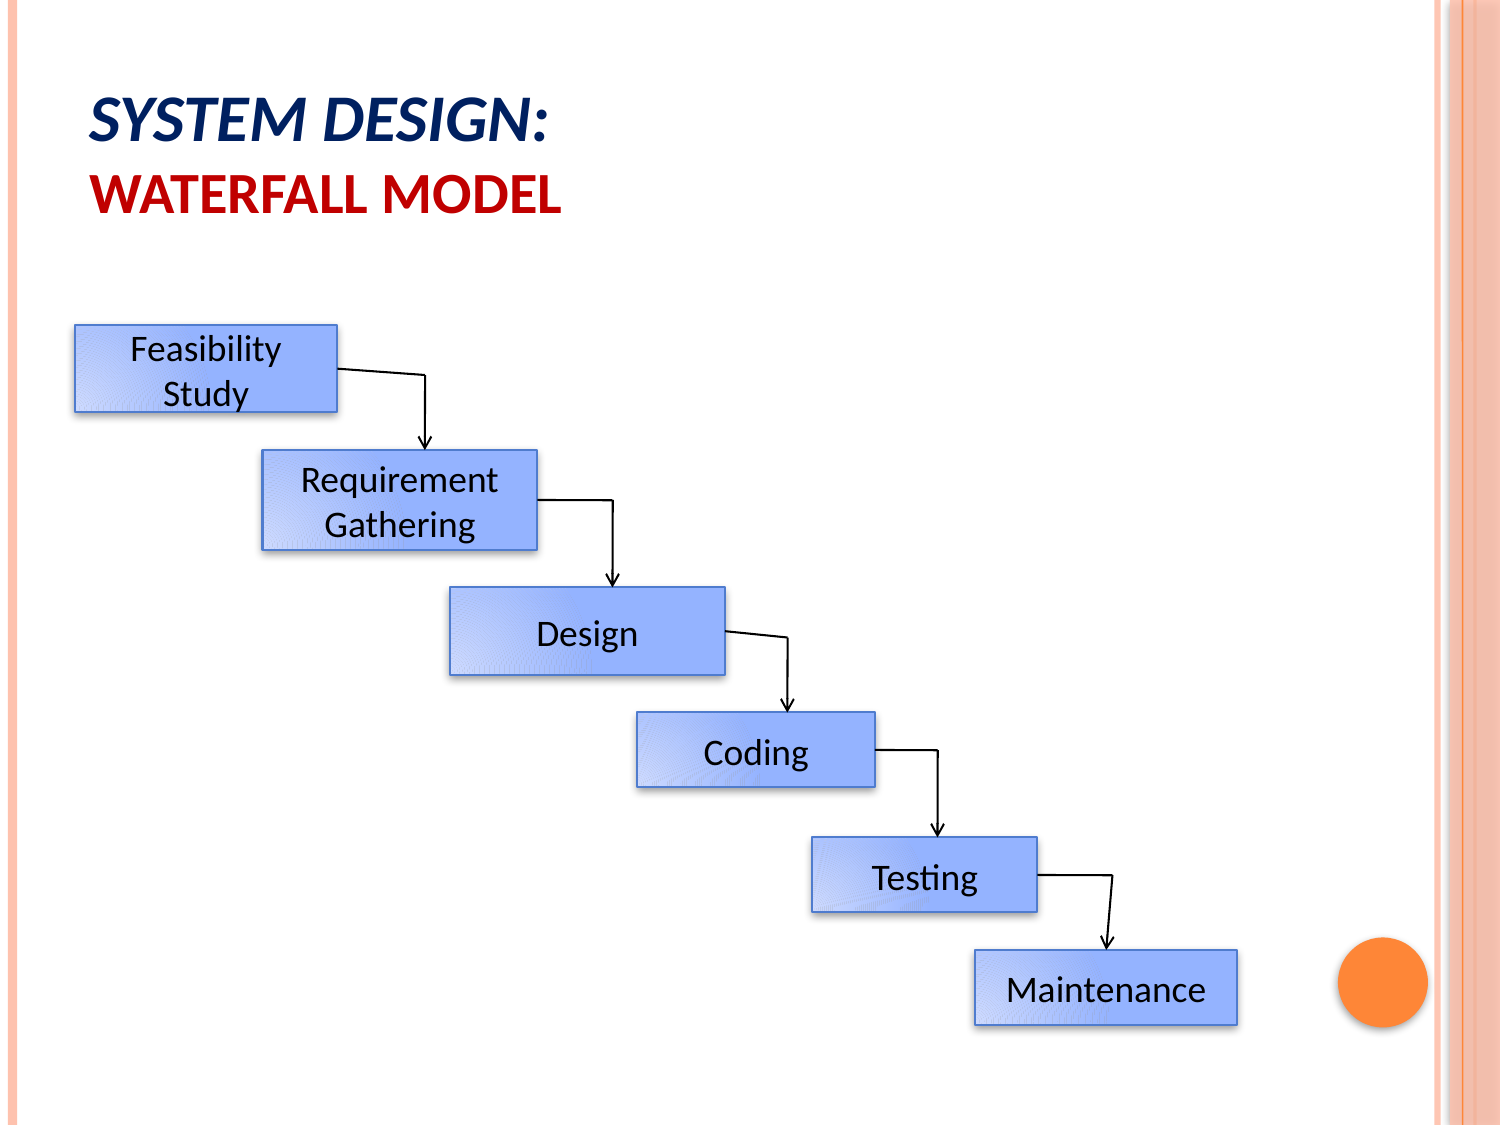

# System design: Waterfall model
Feasibility Study
Requirement Gathering
Design
Coding
Testing
Maintenance